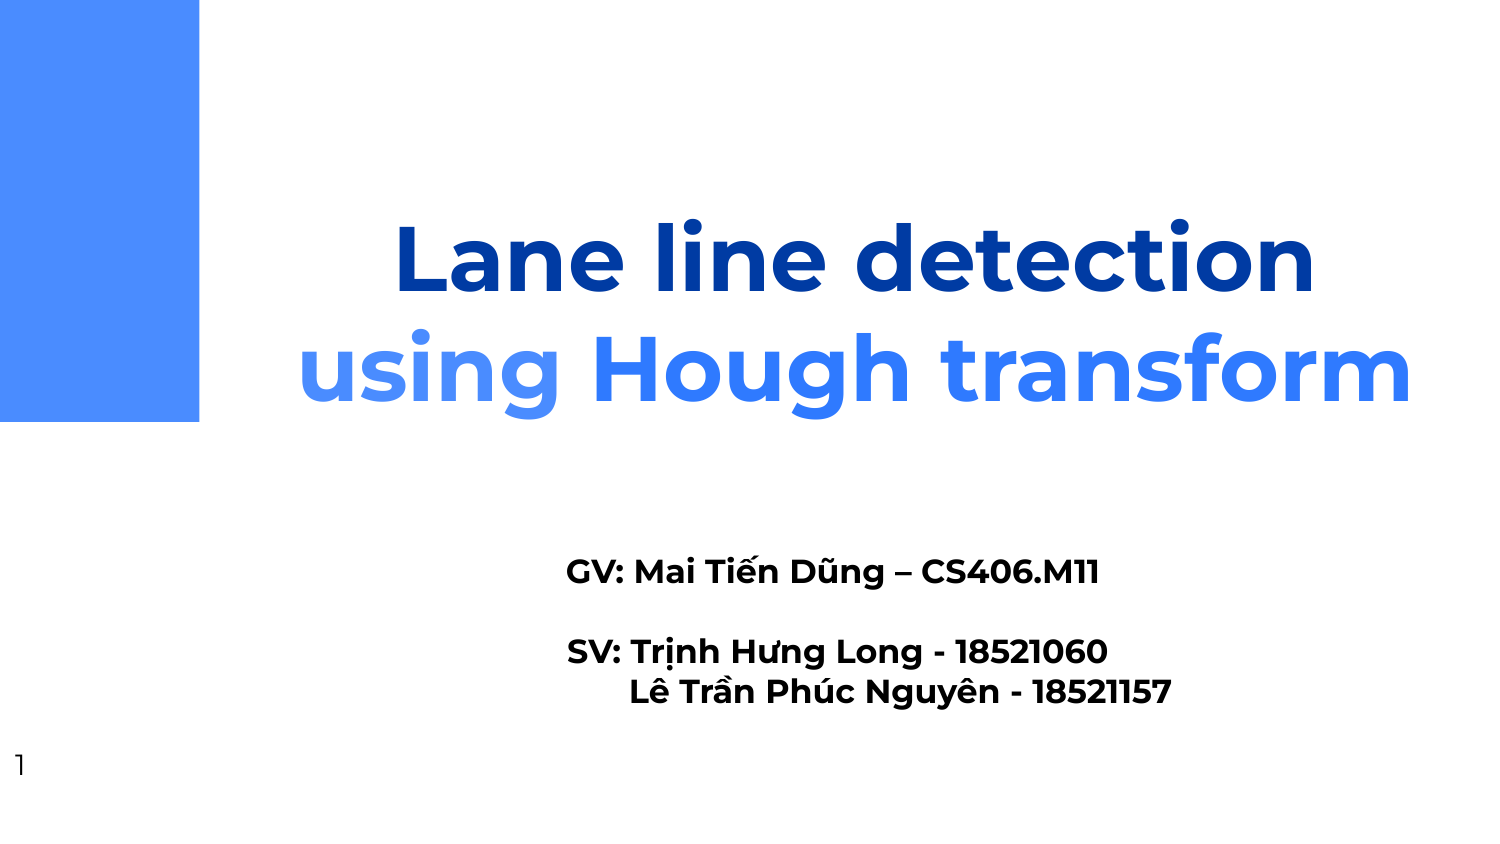

# Lane line detection using Hough transform
	               GV: Mai Tiến Dũng – CS406.M11

   SV: Trịnh Hưng Long - 18521060
                Lê Trần Phúc Nguyên - 18521157

1